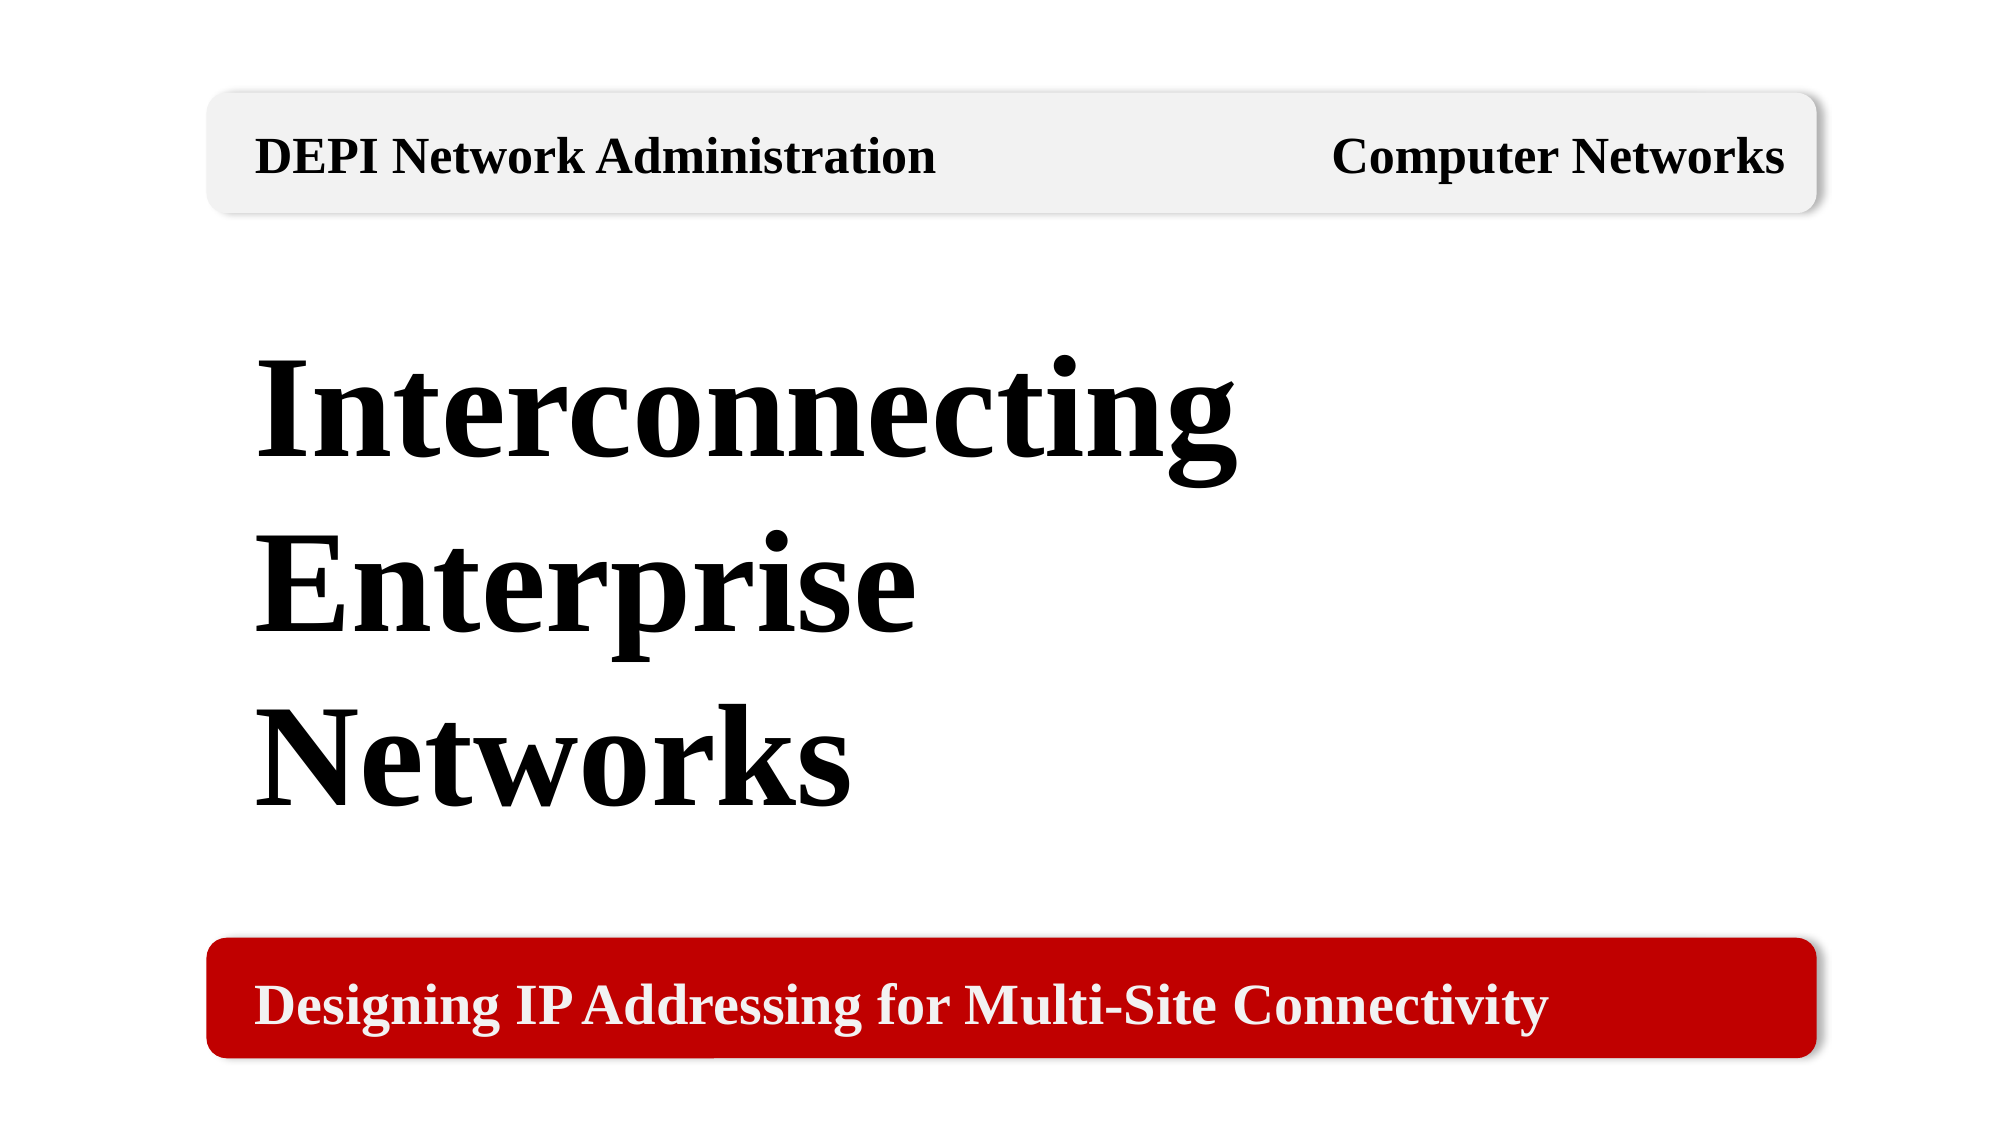

DEPI Network Administration
Computer Networks
Interconnecting Enterprise Networks

Designing IP Addressing for Multi-Site Connectivity